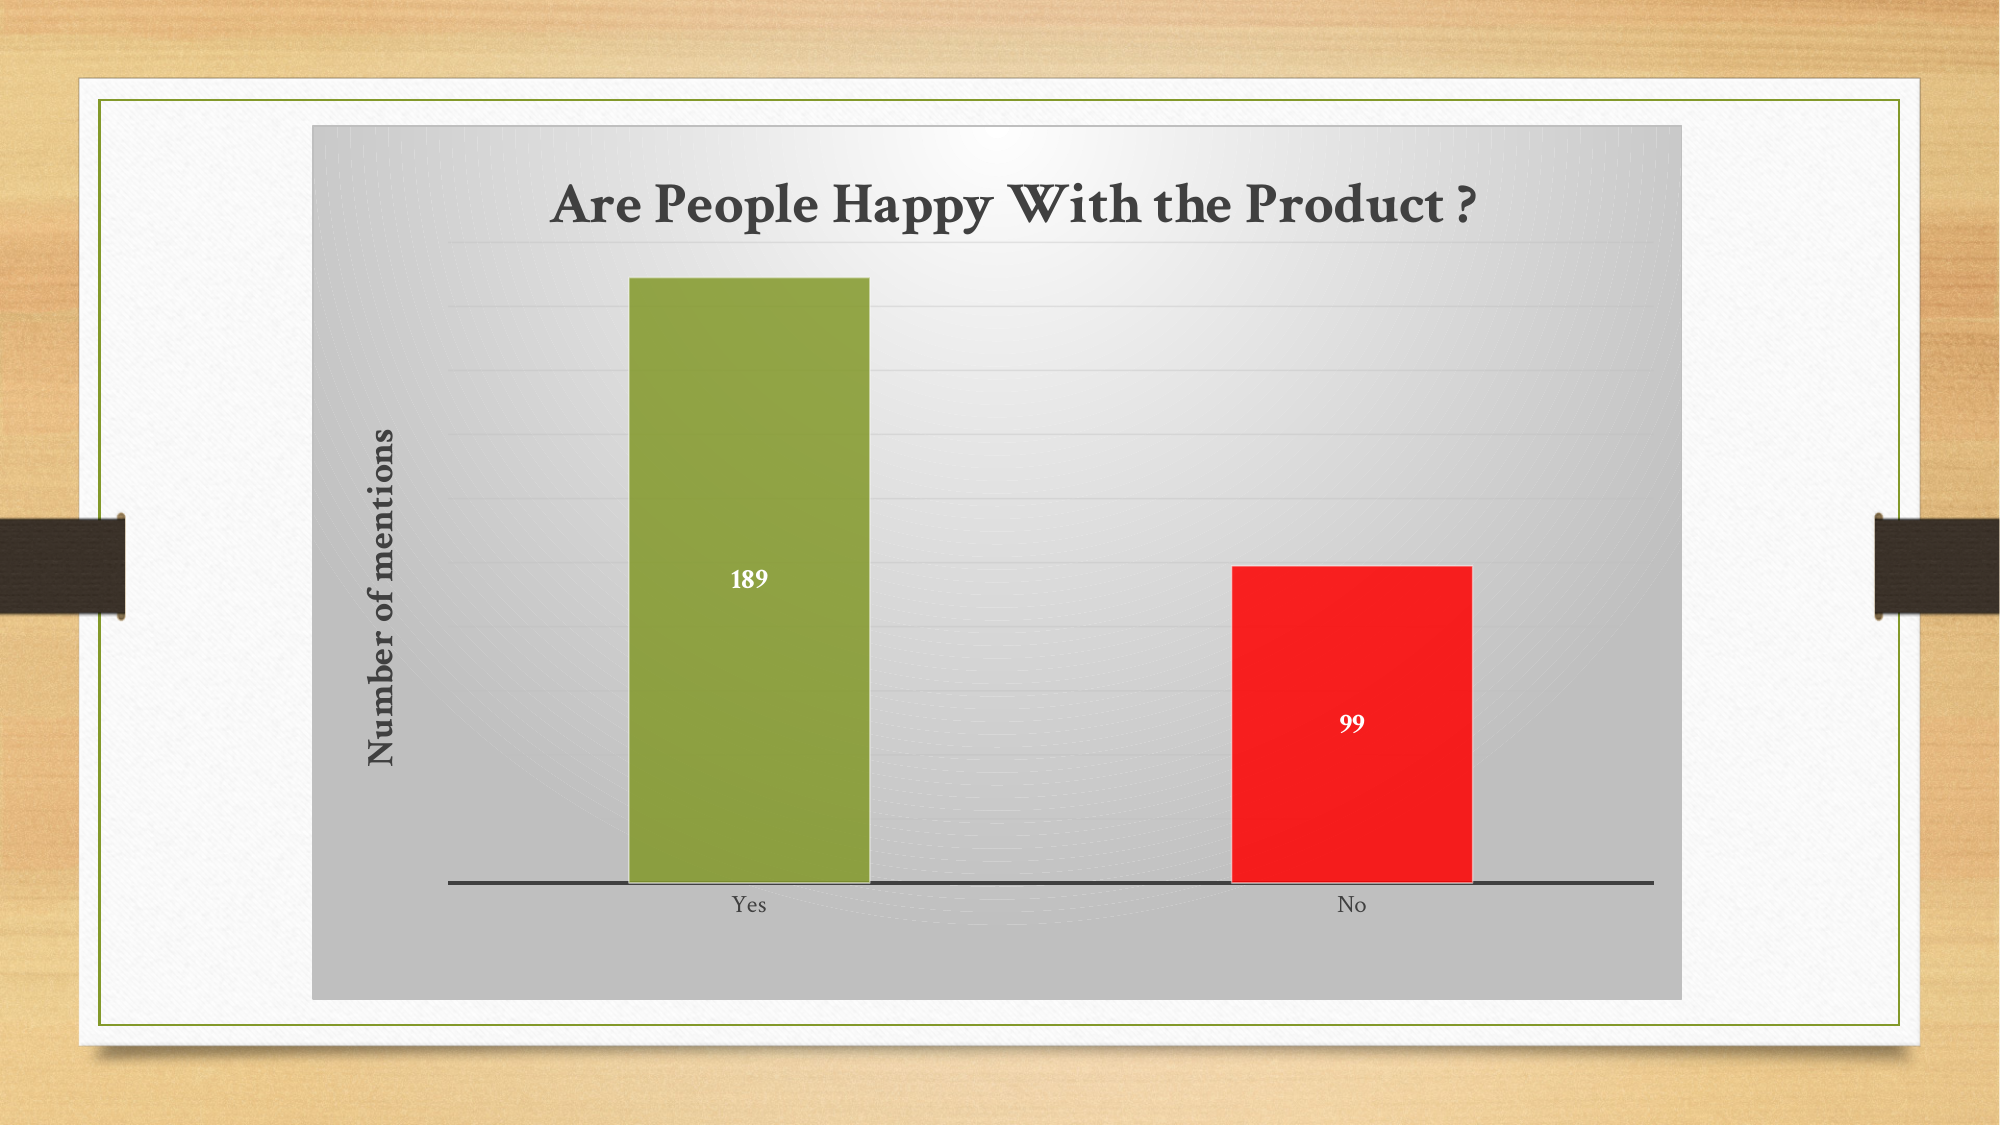

### Chart: Are People Happy With the Product ?

| Category | Product |
|---|---|
| Yes | 189.0 |
| No | 99.0 |